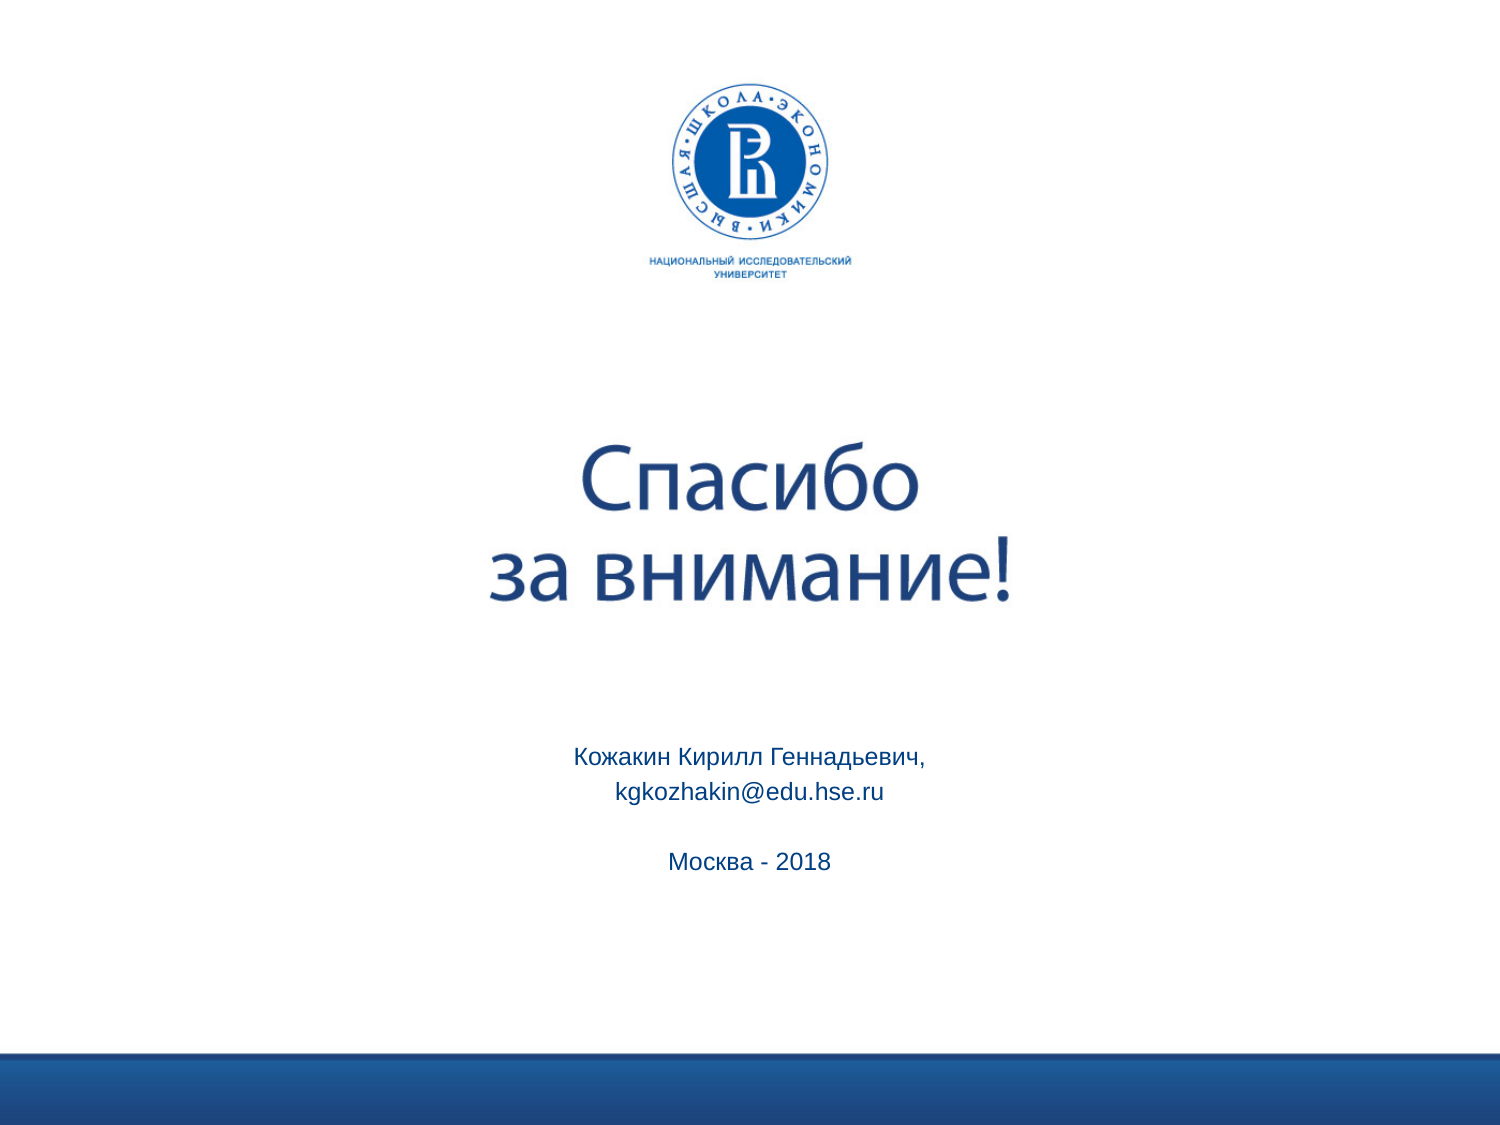

Кожакин Кирилл Геннадьевич,
kgkozhakin@edu.hse.ru

Москва - 2018